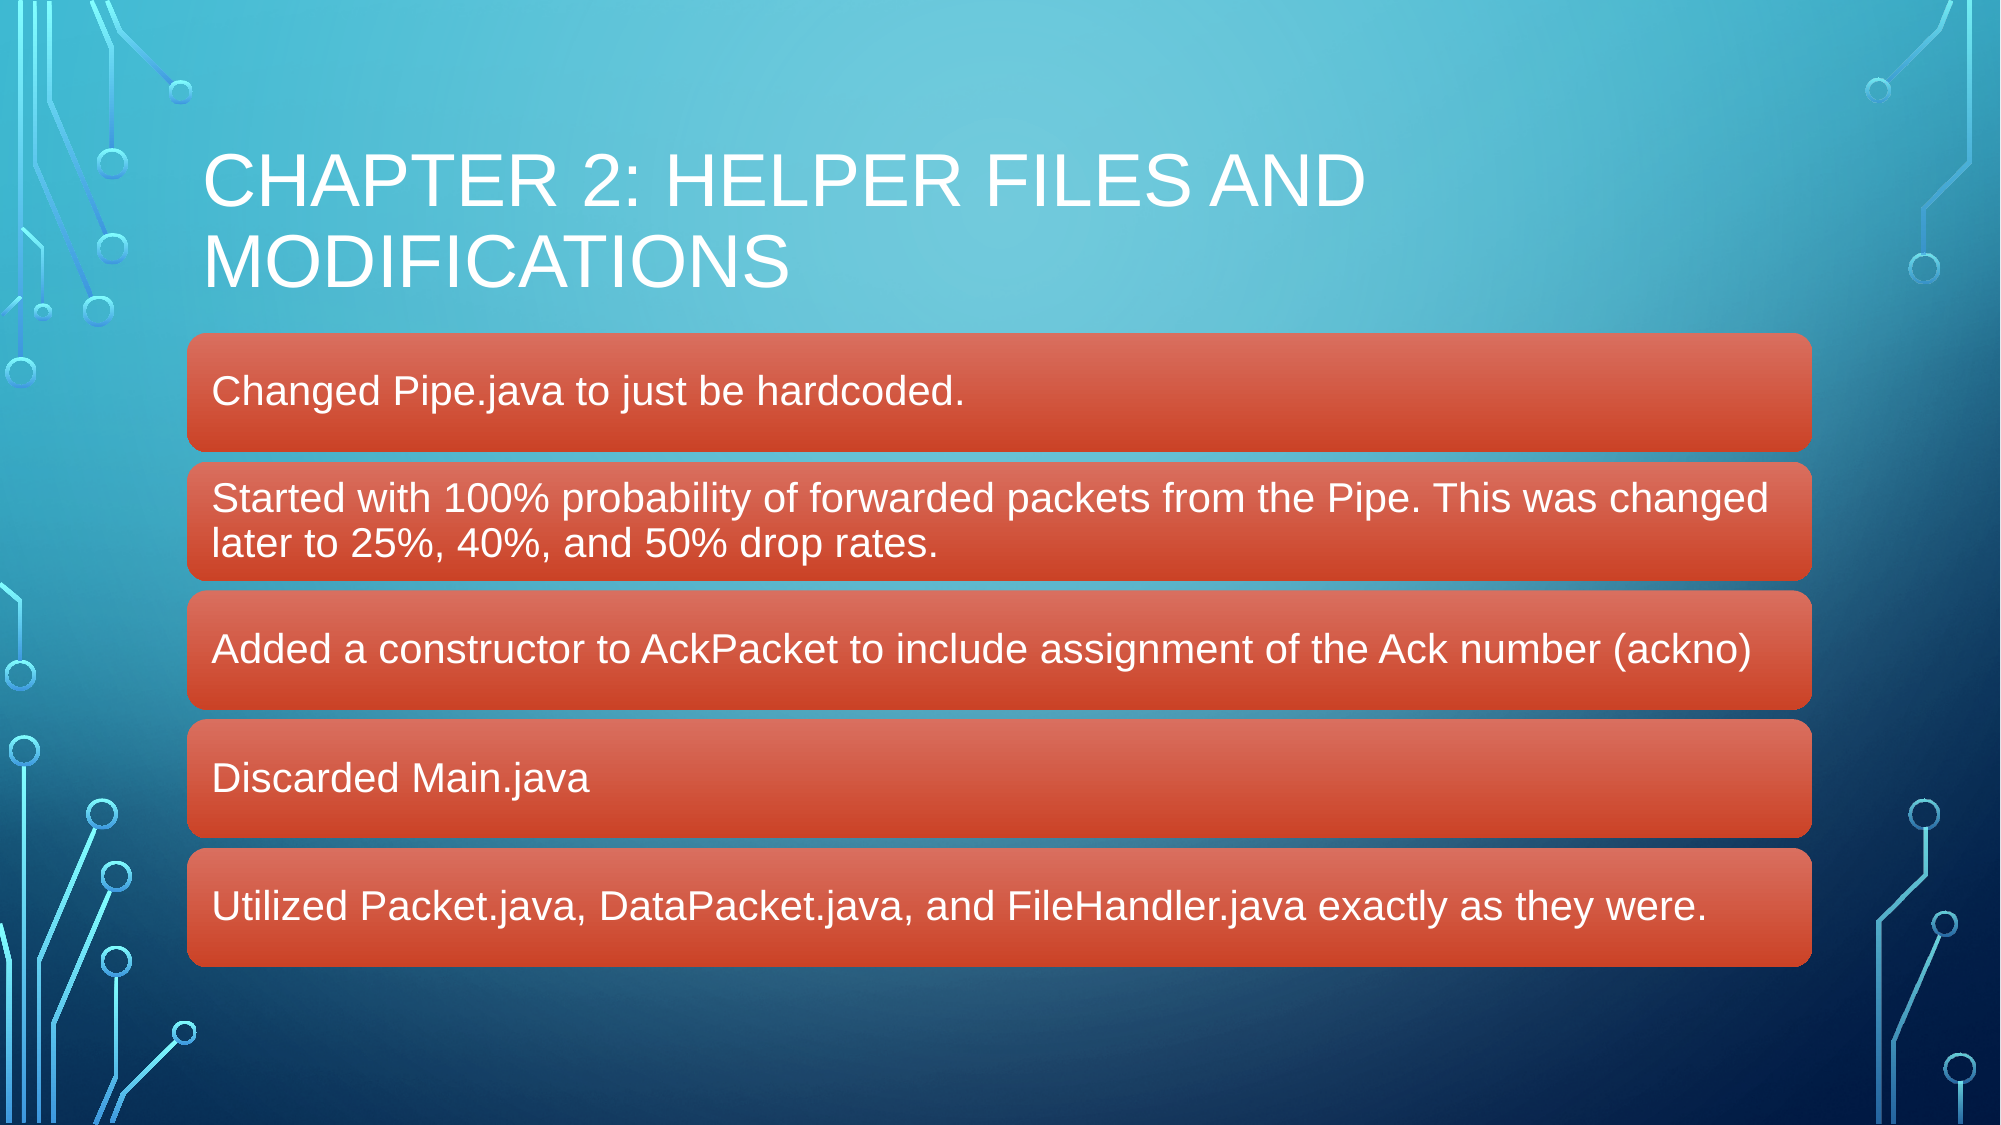

# Chapter 2: Helper Files and Modifications
Changed Pipe.java to just be hardcoded.
Started with 100% probability of forwarded packets from the Pipe. This was changed later to 25%, 40%, and 50% drop rates.
Added a constructor to AckPacket to include assignment of the Ack number (ackno)
Discarded Main.java
Utilized Packet.java, DataPacket.java, and FileHandler.java exactly as they were.